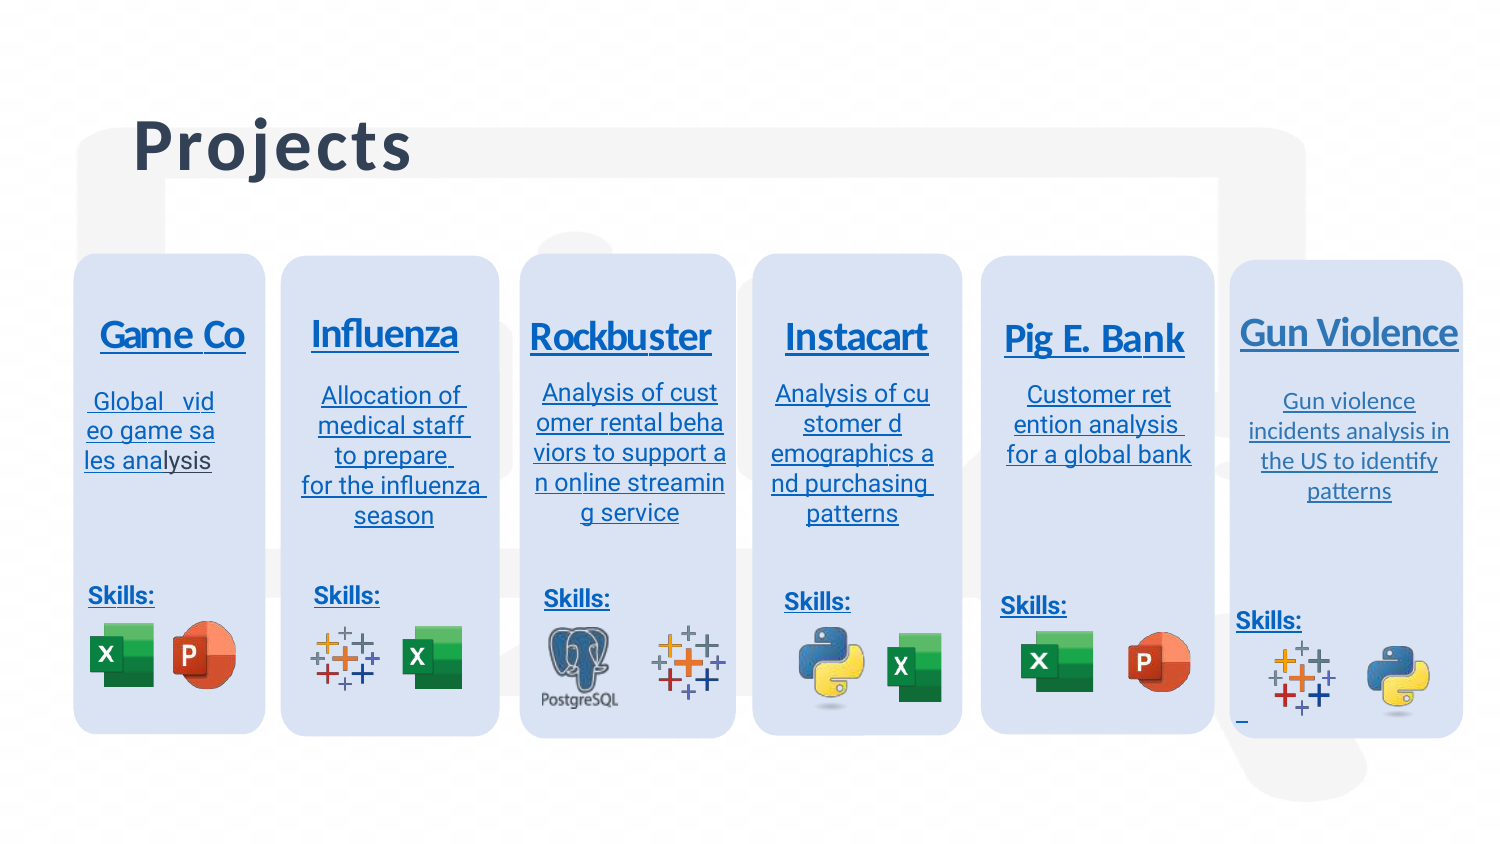

Projects

Gun Violence

Gun violence incidents analysis in the US to identify patterns

Skills:

Influenza
Allocation of medical staff to prepare for the influenza season
Game Co
 Global   video game sales analysis
Rockbuster
Analysis of customer rental behaviors to support an online streaming service
Instacart
Analysis of customer demographics and purchasing patterns
Pig E. Bank
Customer retention analysis for a global bank
Skills:
Skills:
Skills:
Skills:
Skills: